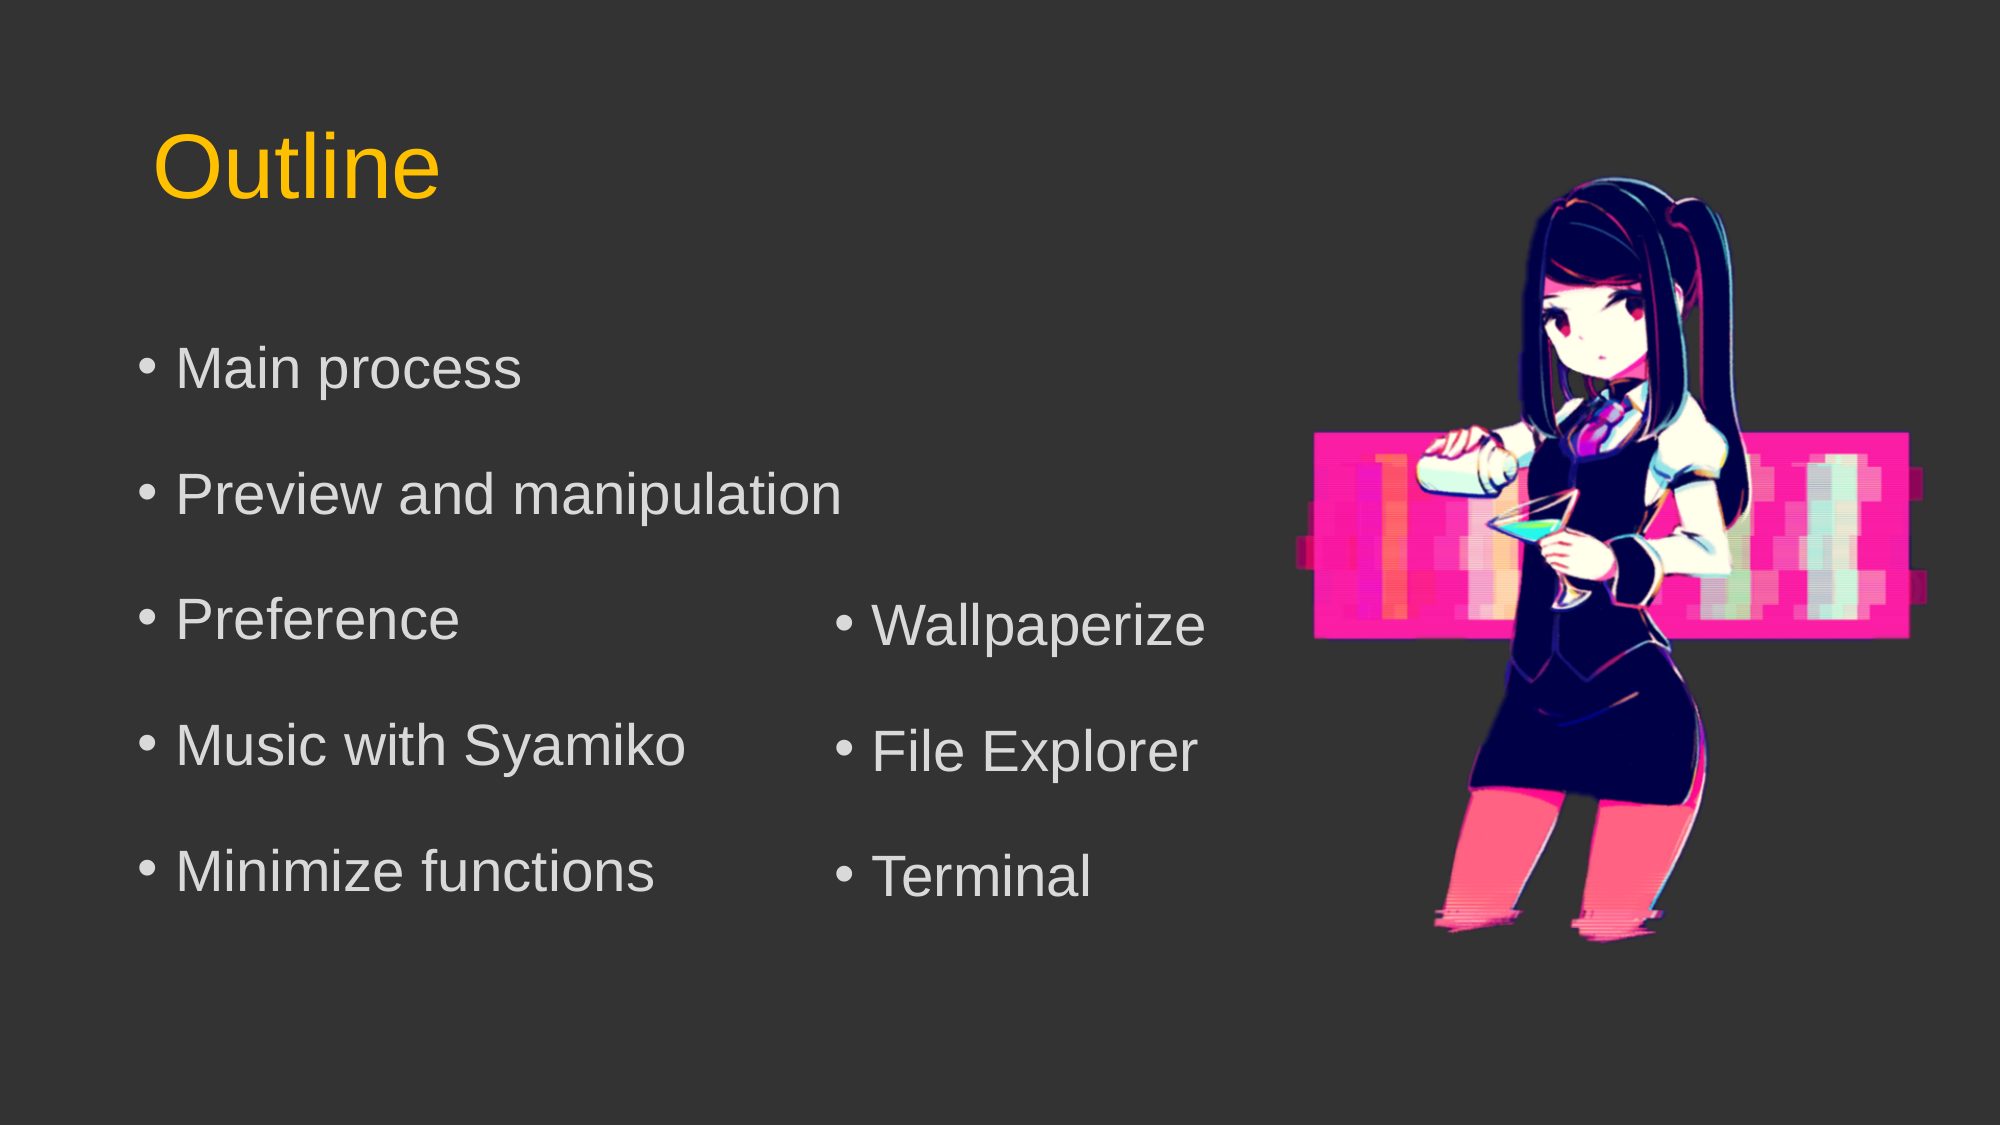

# Outline
Main process
Preview and manipulation
Preference
Music with Syamiko
Minimize functions
Wallpaperize
File Explorer
Terminal